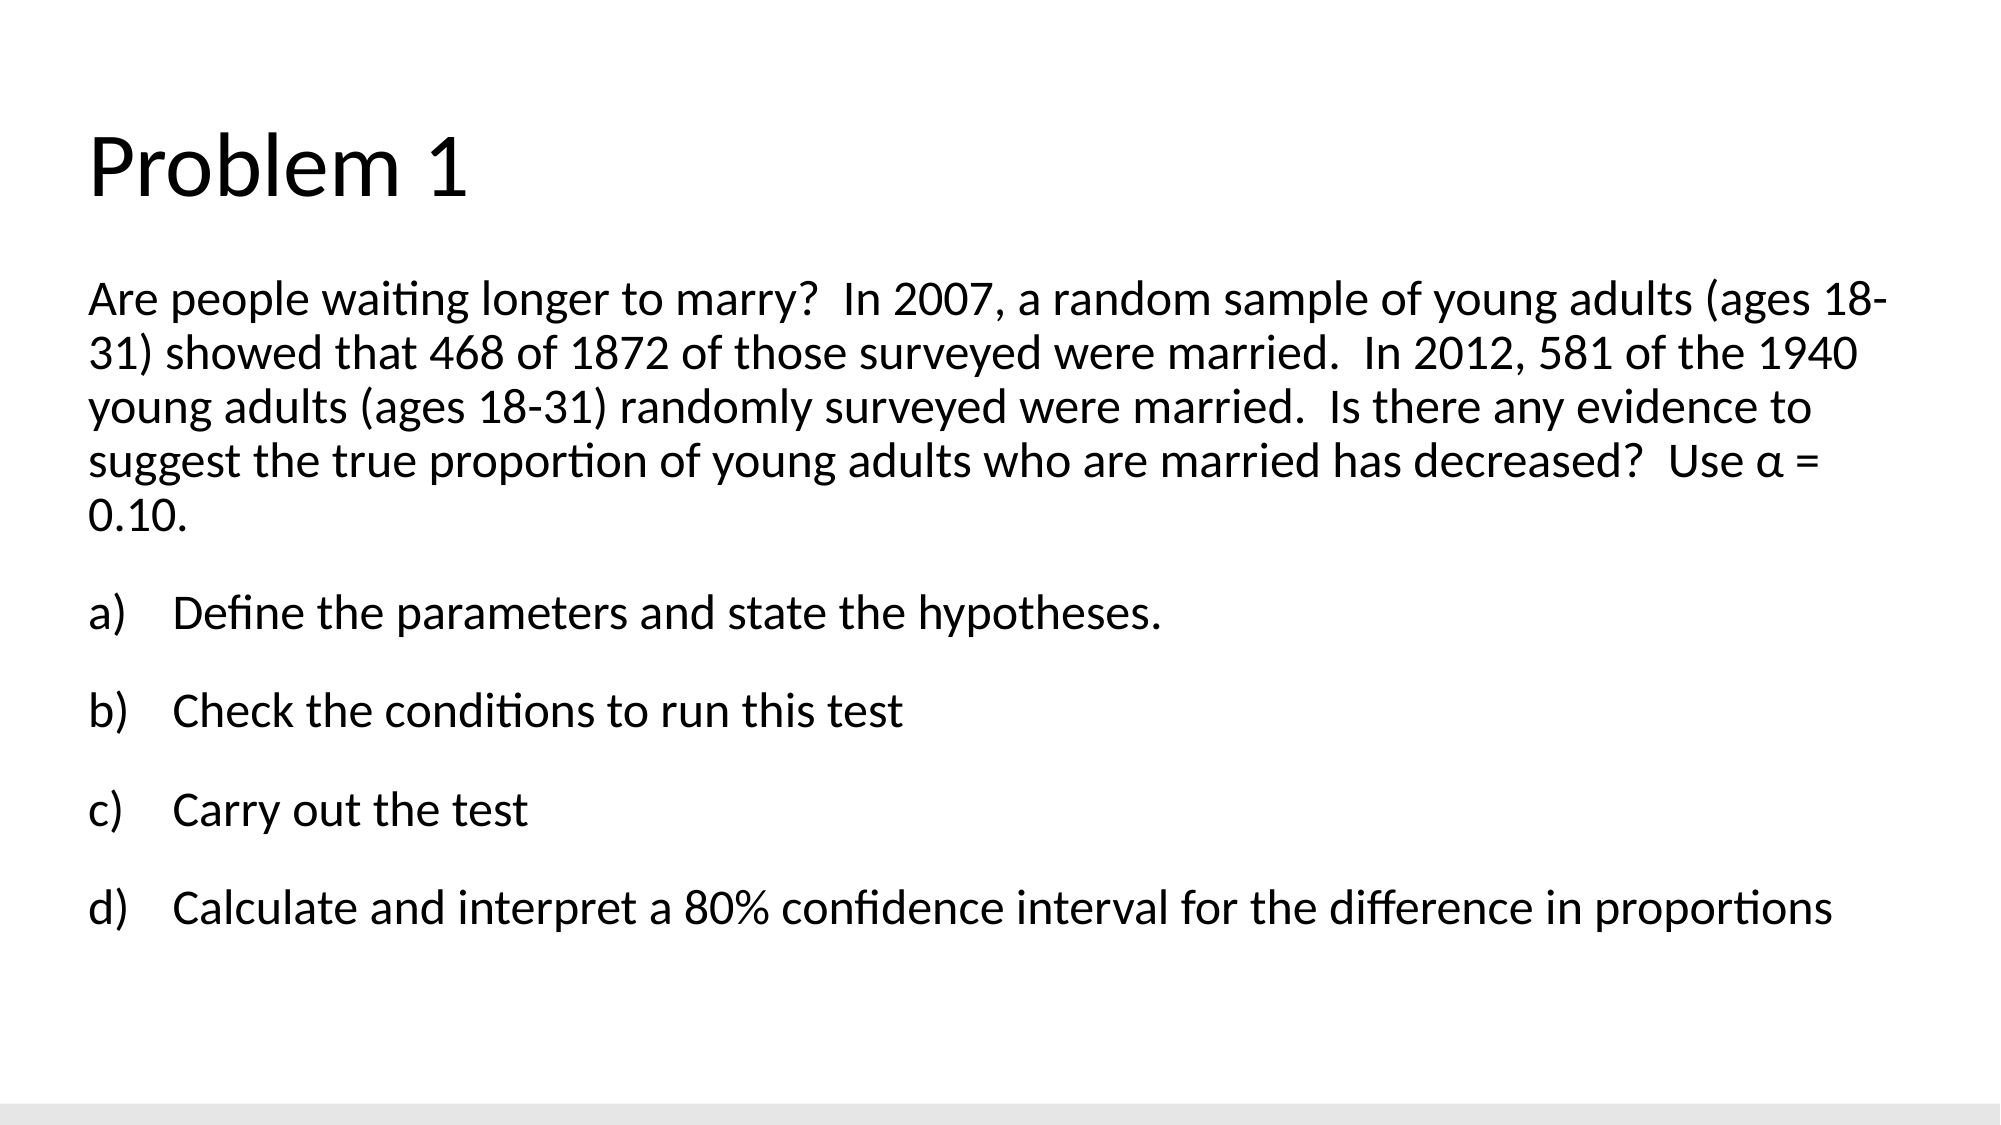

# Problem 1
Are people waiting longer to marry?  In 2007, a random sample of young adults (ages 18-31) showed that 468 of 1872 of those surveyed were married.  In 2012, 581 of the 1940 young adults (ages 18-31) randomly surveyed were married.  Is there any evidence to suggest the true proportion of young adults who are married has decreased?  Use α = 0.10.
Define the parameters and state the hypotheses.
Check the conditions to run this test
Carry out the test
Calculate and interpret a 80% confidence interval for the difference in proportions